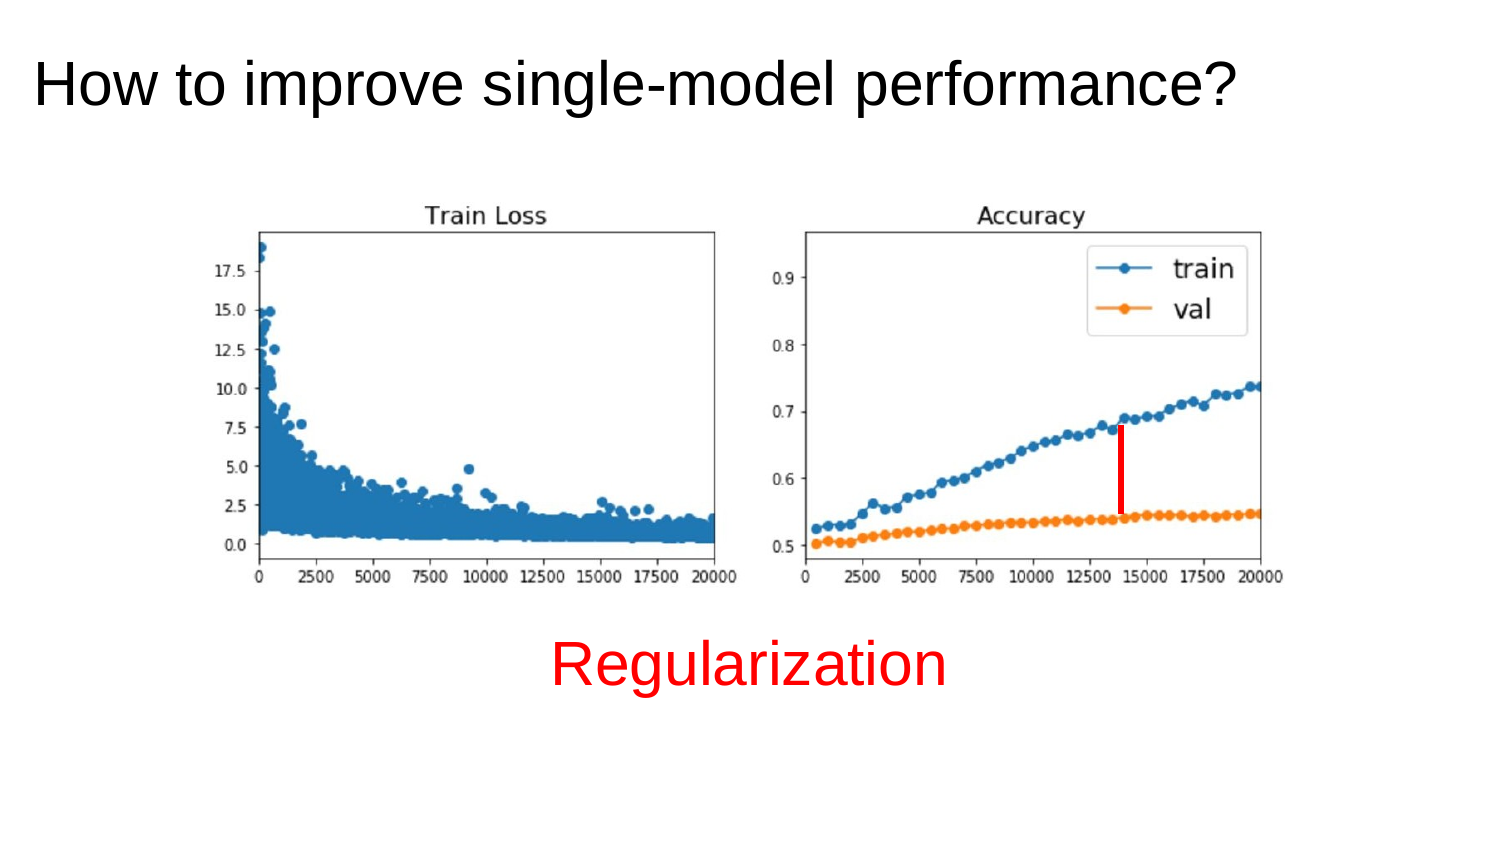

How to improve single-model performance?

Regularization
Fei-Fei Li & Justin Johnson & Serena Yeung	Lecture 7 -	April 24, 2018